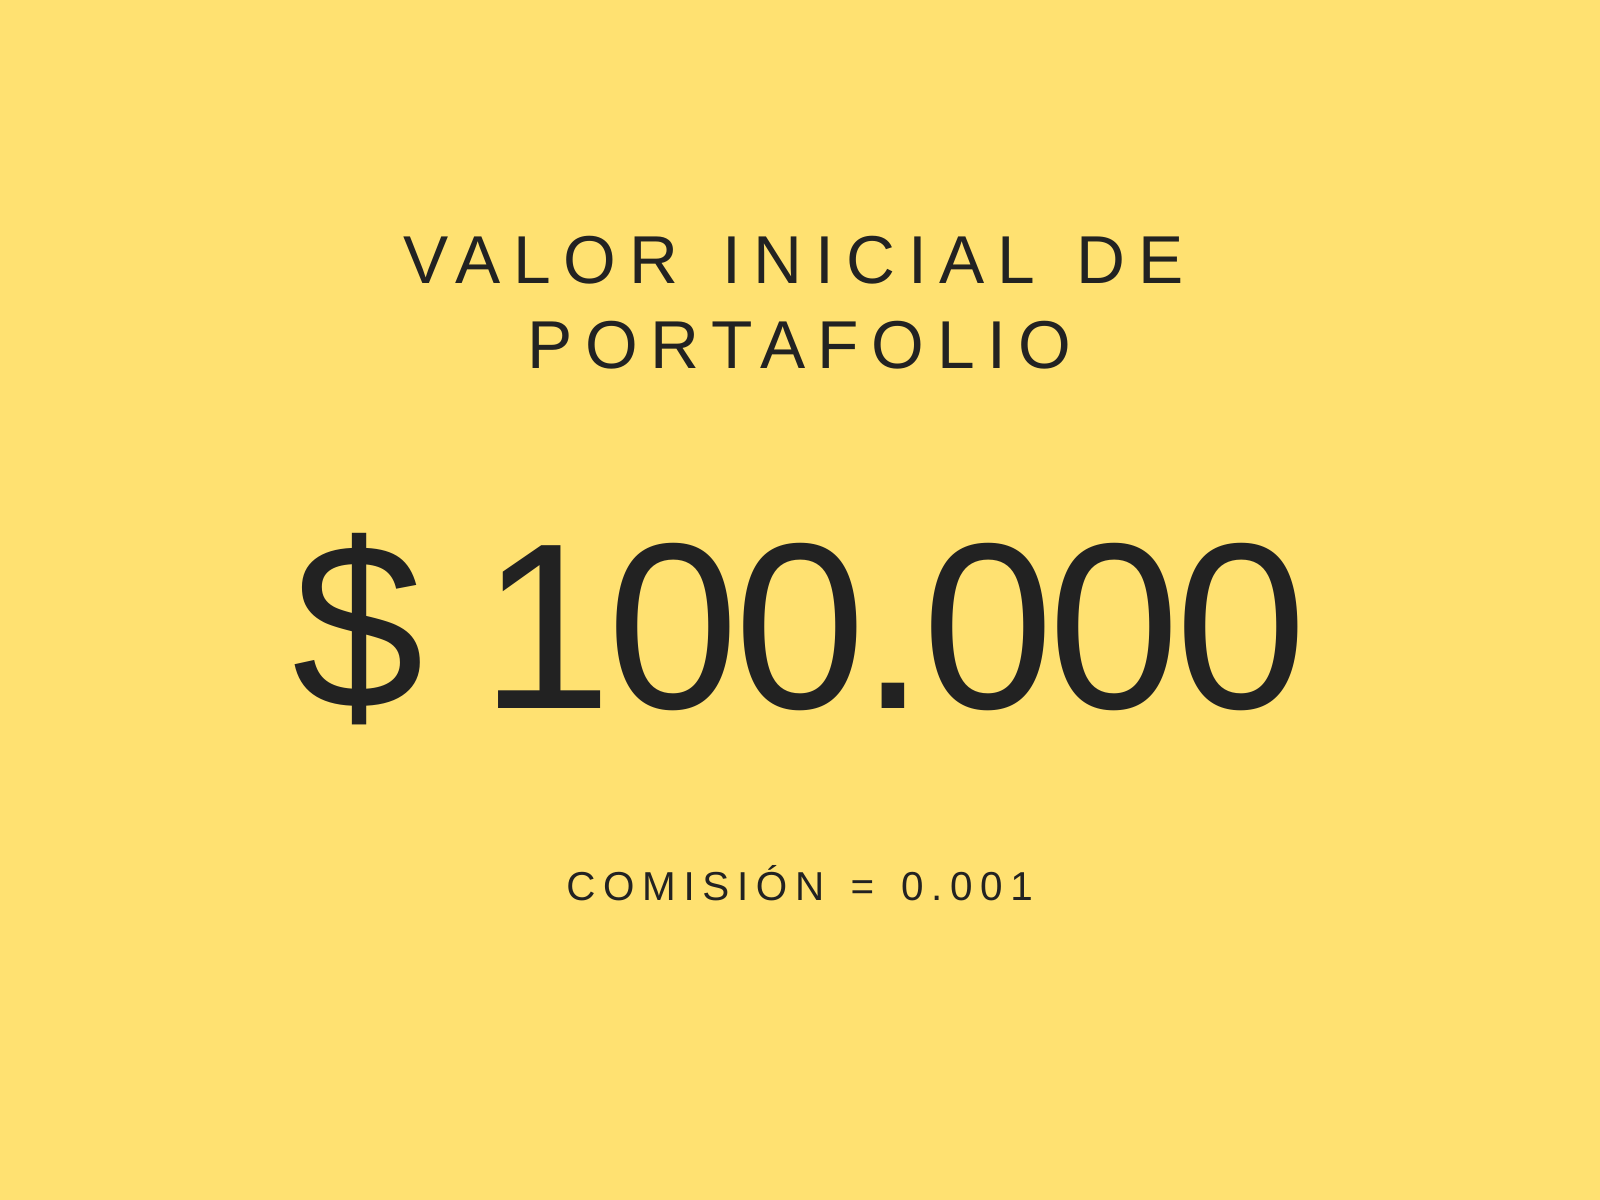

VALOR INICIAL DE PORTAFOLIO
$ 100.000
COMISIÓN = 0.001